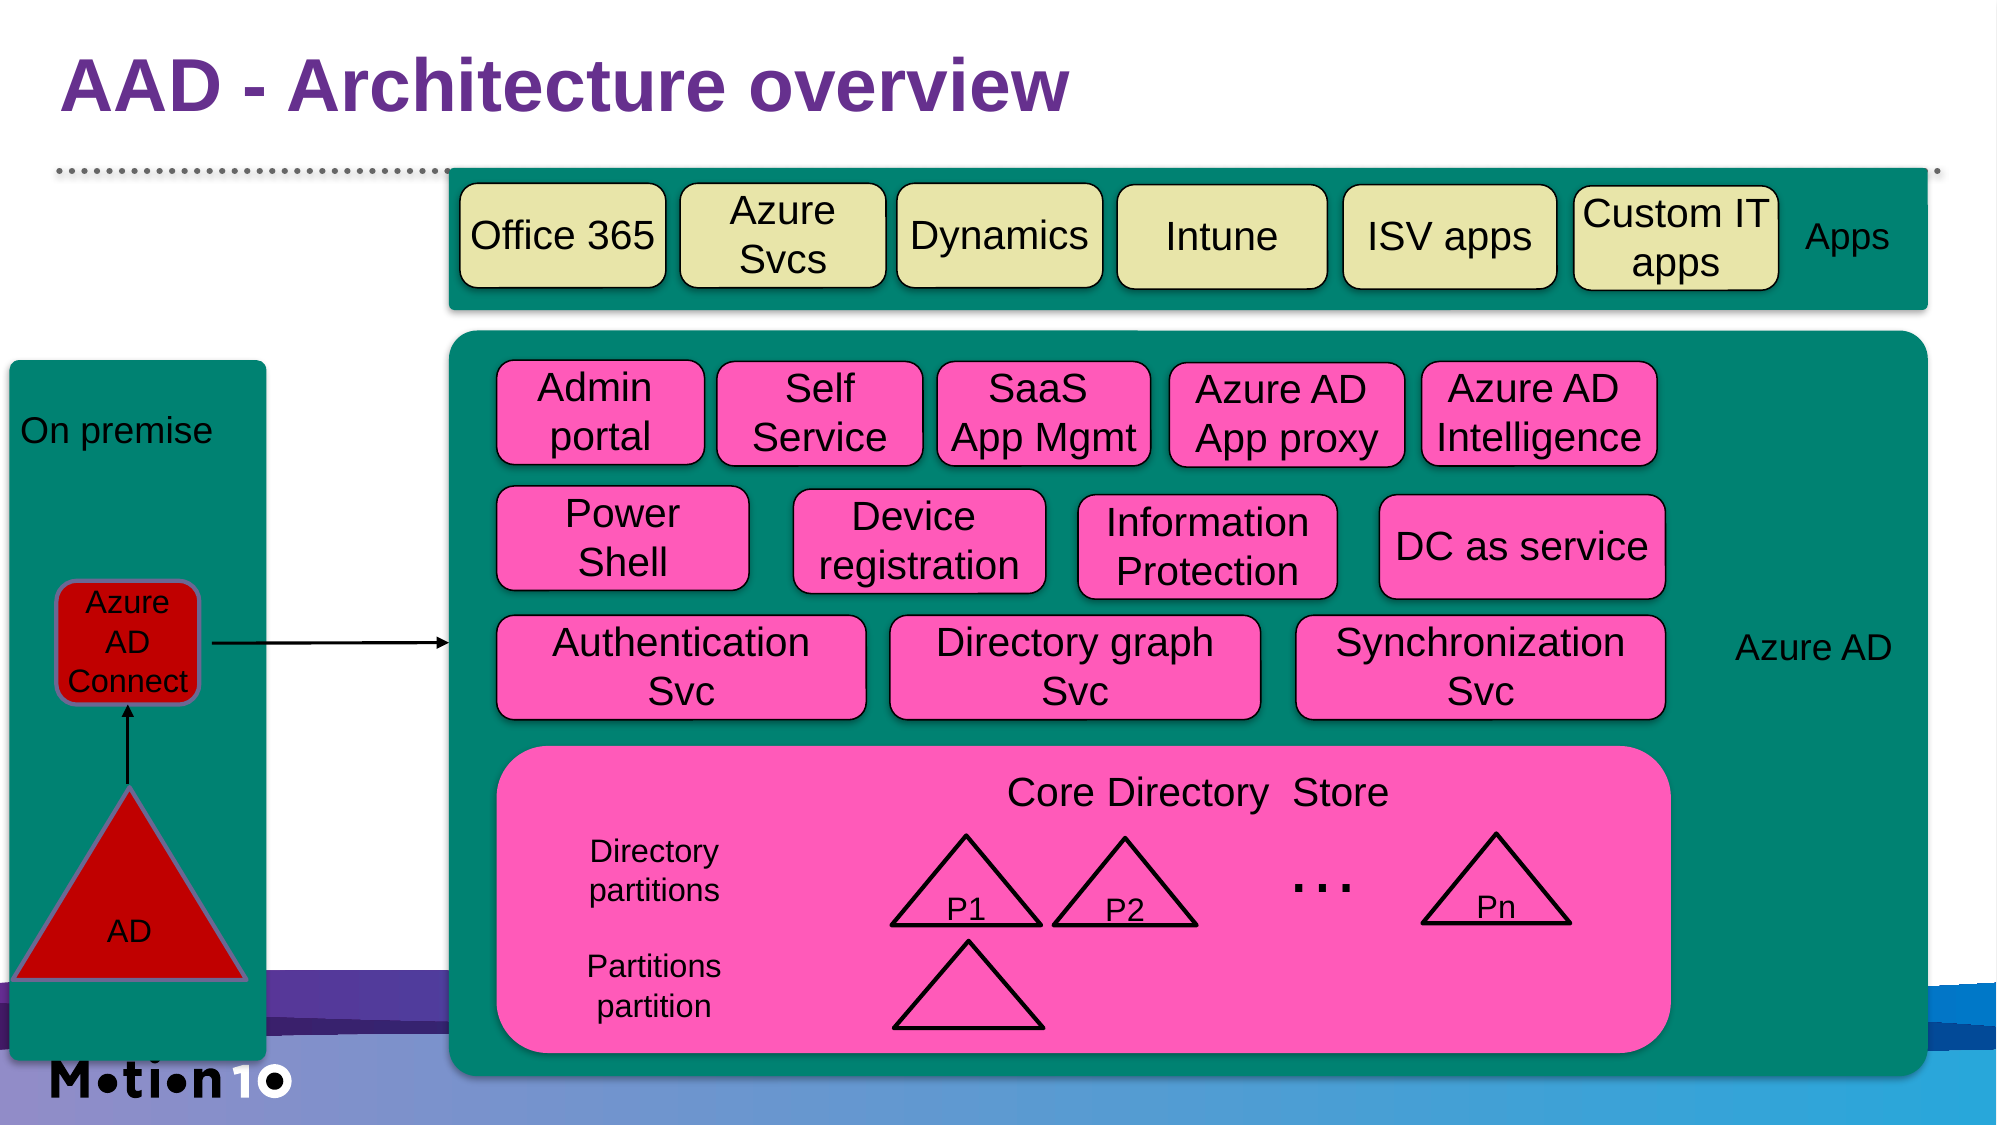

# AAD - Architecture overview

Dynamics
Office 365
Azure Svcs
Intune
ISV apps
Custom IT apps
Apps

Admin
portal
Azure AD
Intelligence
SaaS
App Mgmt
Self Service
Azure AD
App proxy
On premise
Power
Shell
Device
registration
Information
Protection
DC as service
Azure AD Connect
Azure AD
Authentication
Svc
Directory graph
Svc
Synchronization Svc

Core Directory  Store
AD
Directory partitions
Pn
P1
…
P2
Partitions partition